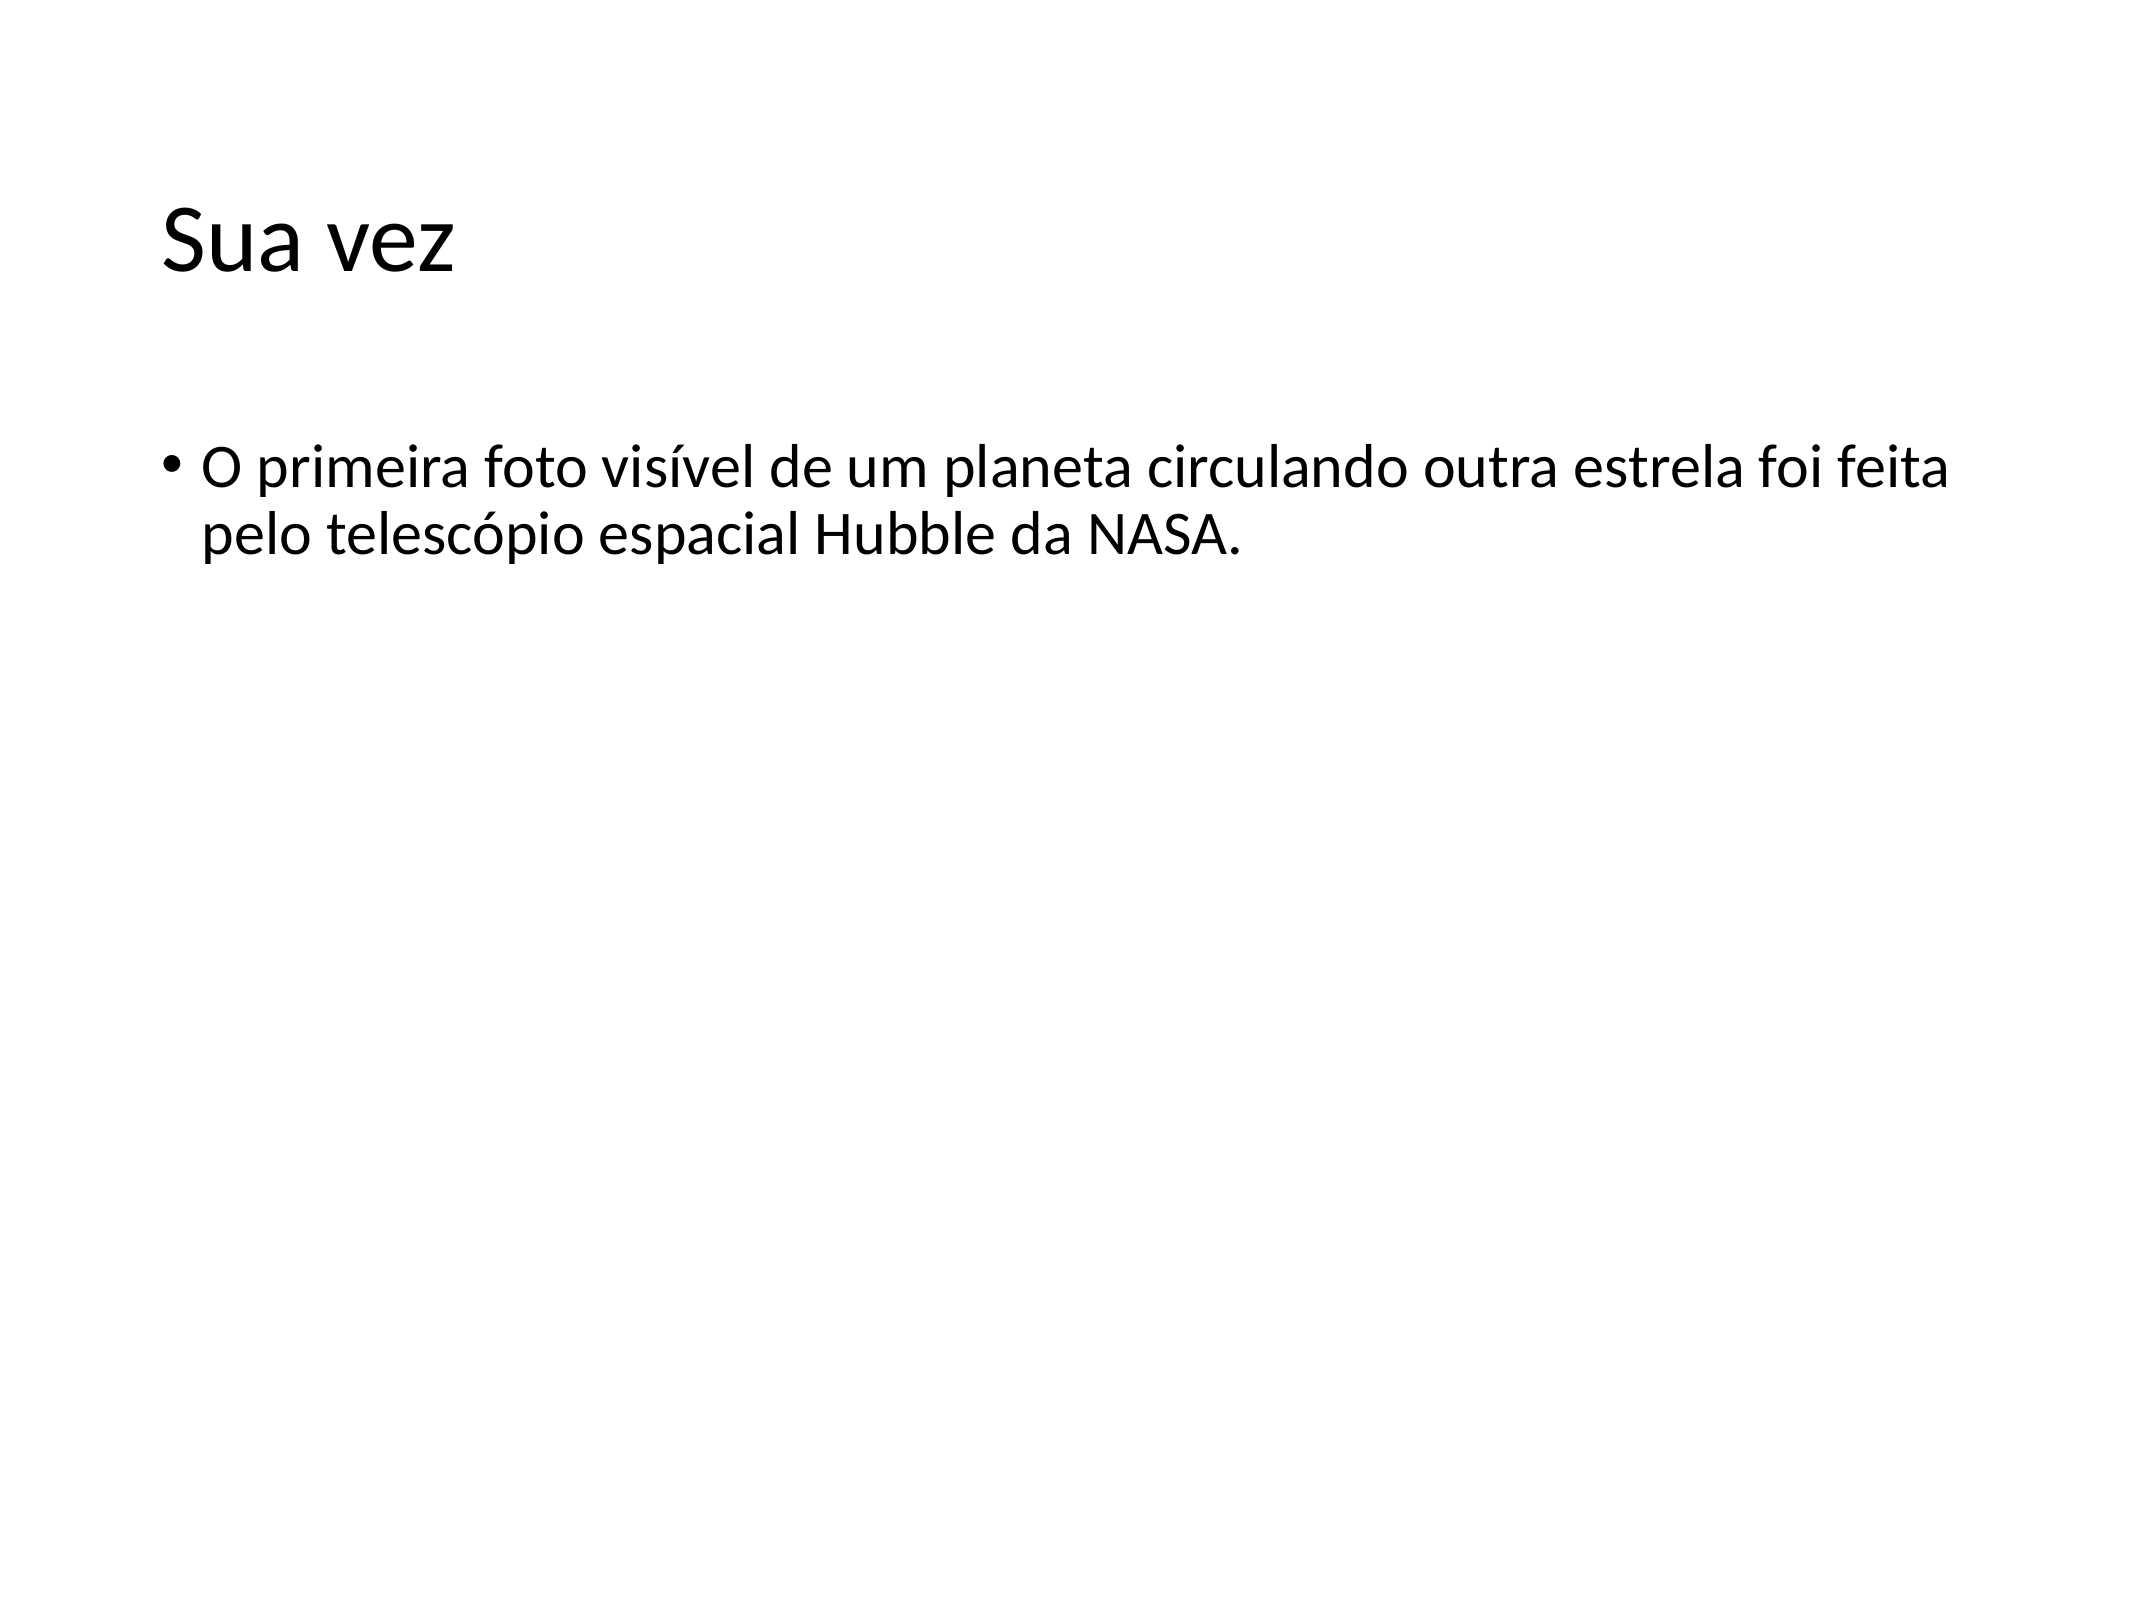

# Sua vez
O primeira foto visível de um planeta circulando outra estrela foi feita pelo telescópio espacial Hubble da NASA.